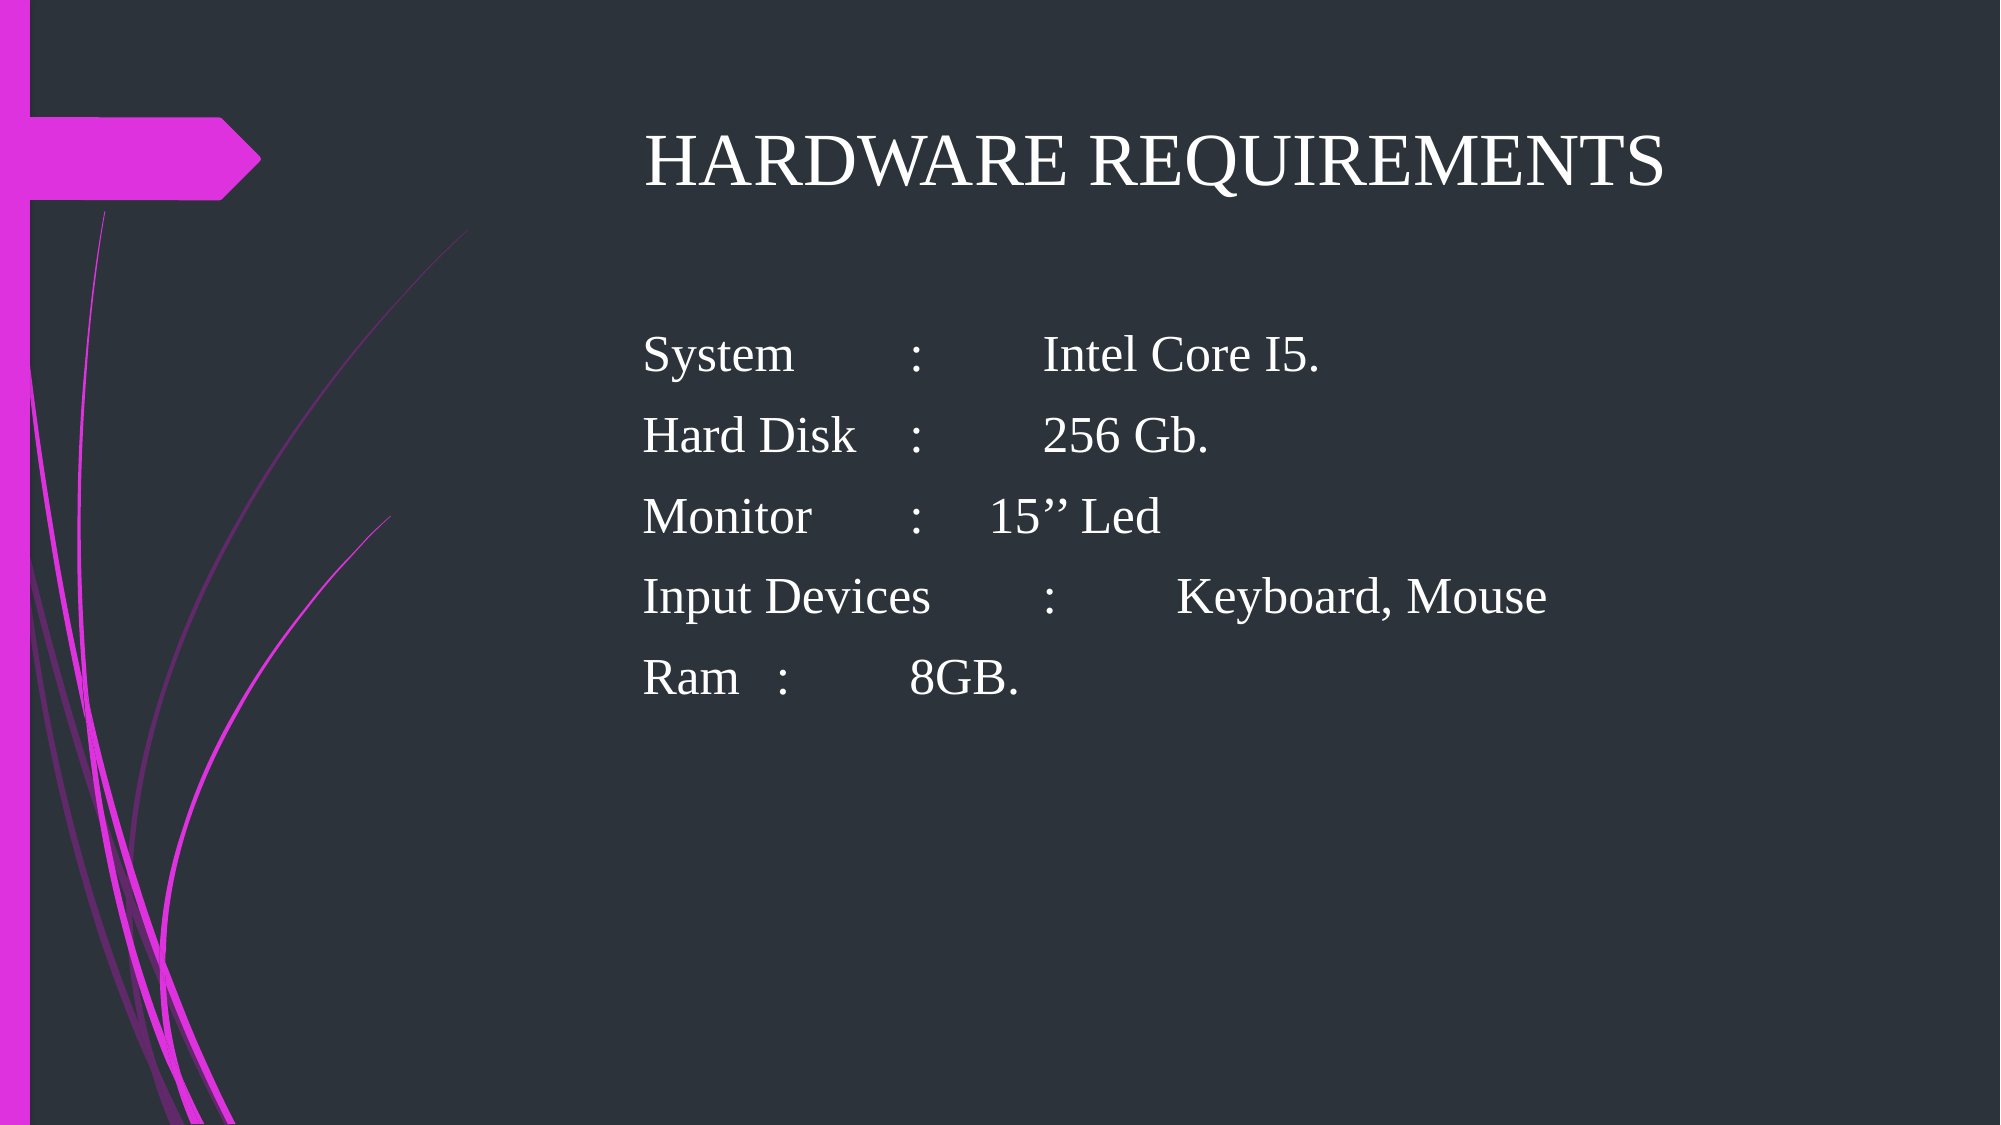

# HARDWARE REQUIREMENTS
System					: 	Intel Core I5.
Hard Disk 				: 	256 Gb.
Monitor					:     15’’ Led
Input Devices			: 	Keyboard, Mouse
Ram						: 	8GB.